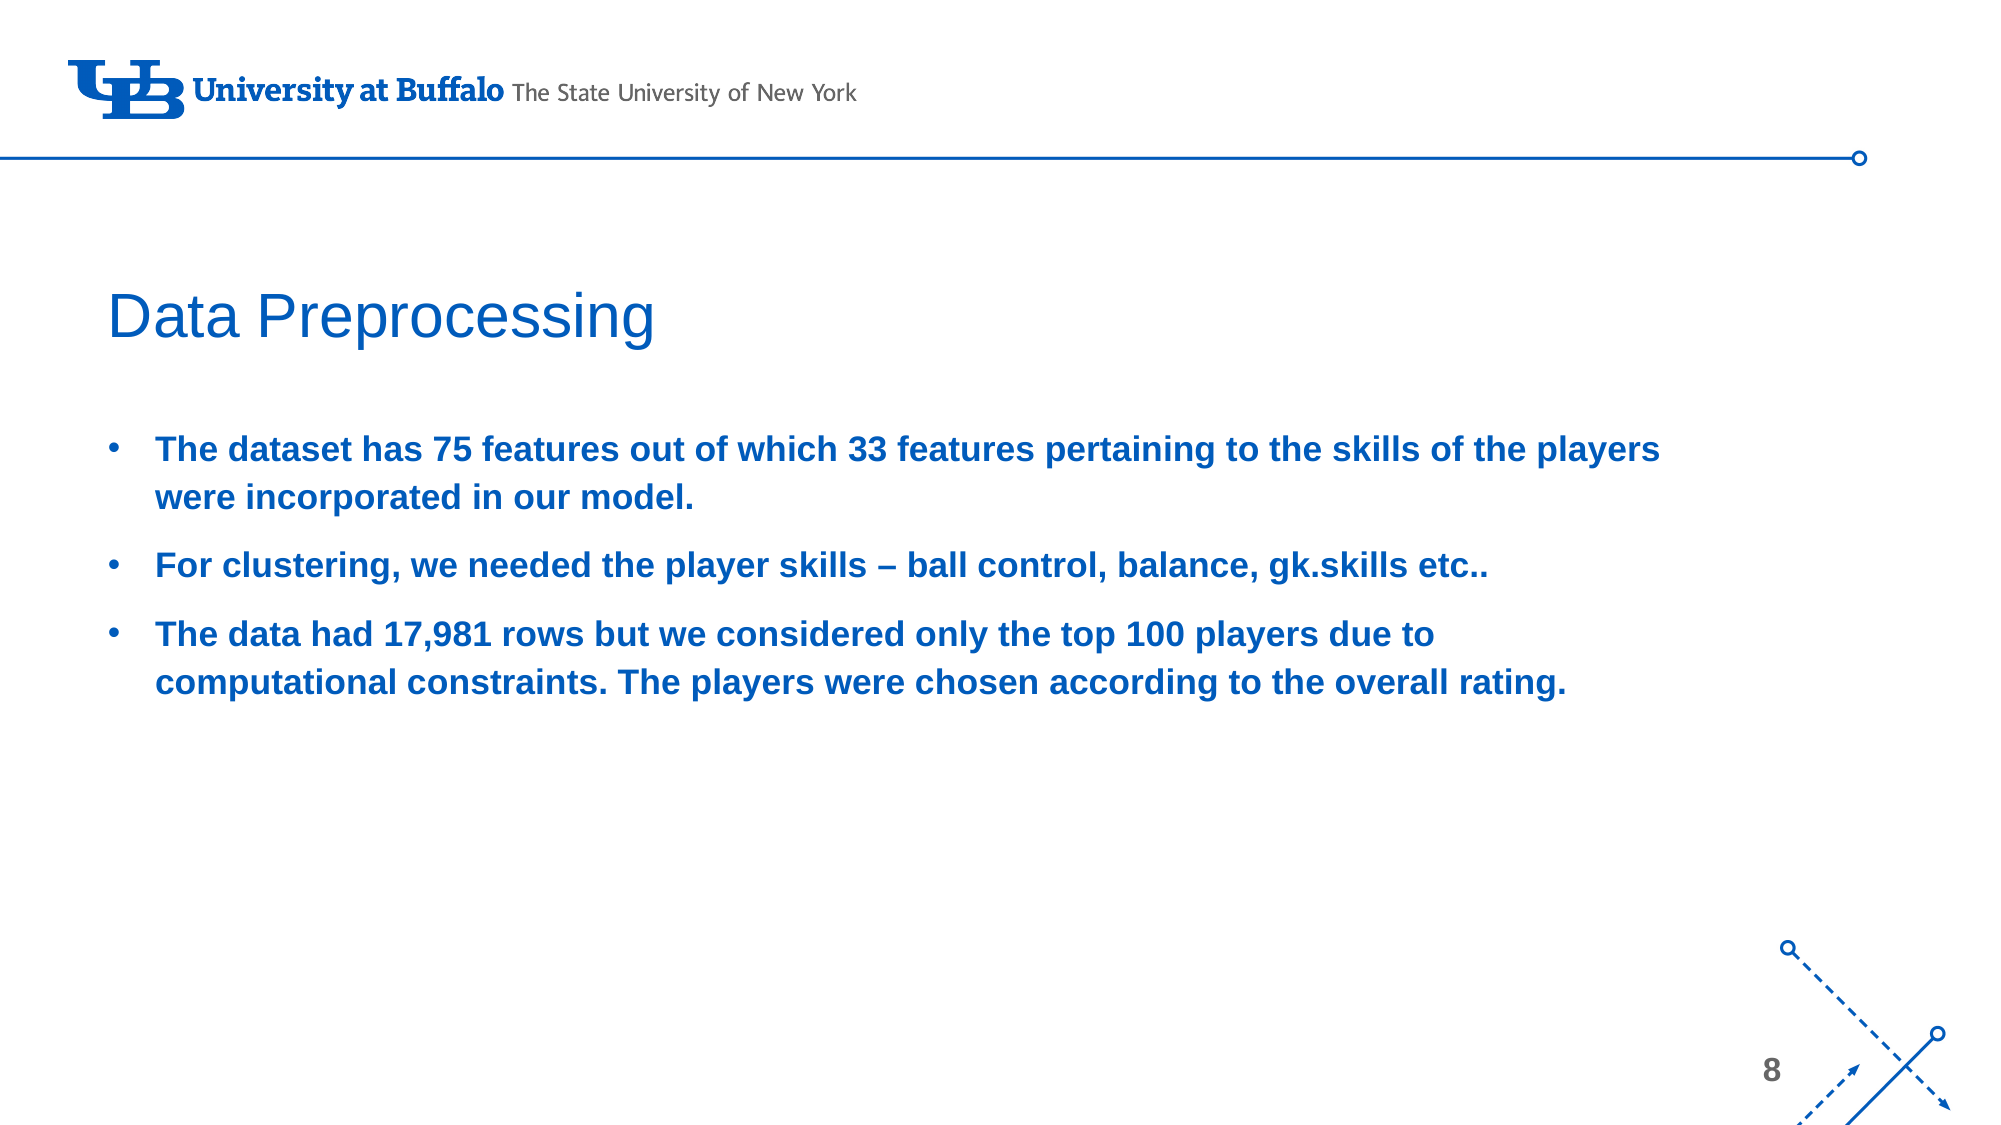

# Data Preprocessing
The dataset has 75 features out of which 33 features pertaining to the skills of the players were incorporated in our model.
For clustering, we needed the player skills – ball control, balance, gk.skills etc..
The data had 17,981 rows but we considered only the top 100 players due to computational constraints. The players were chosen according to the overall rating.